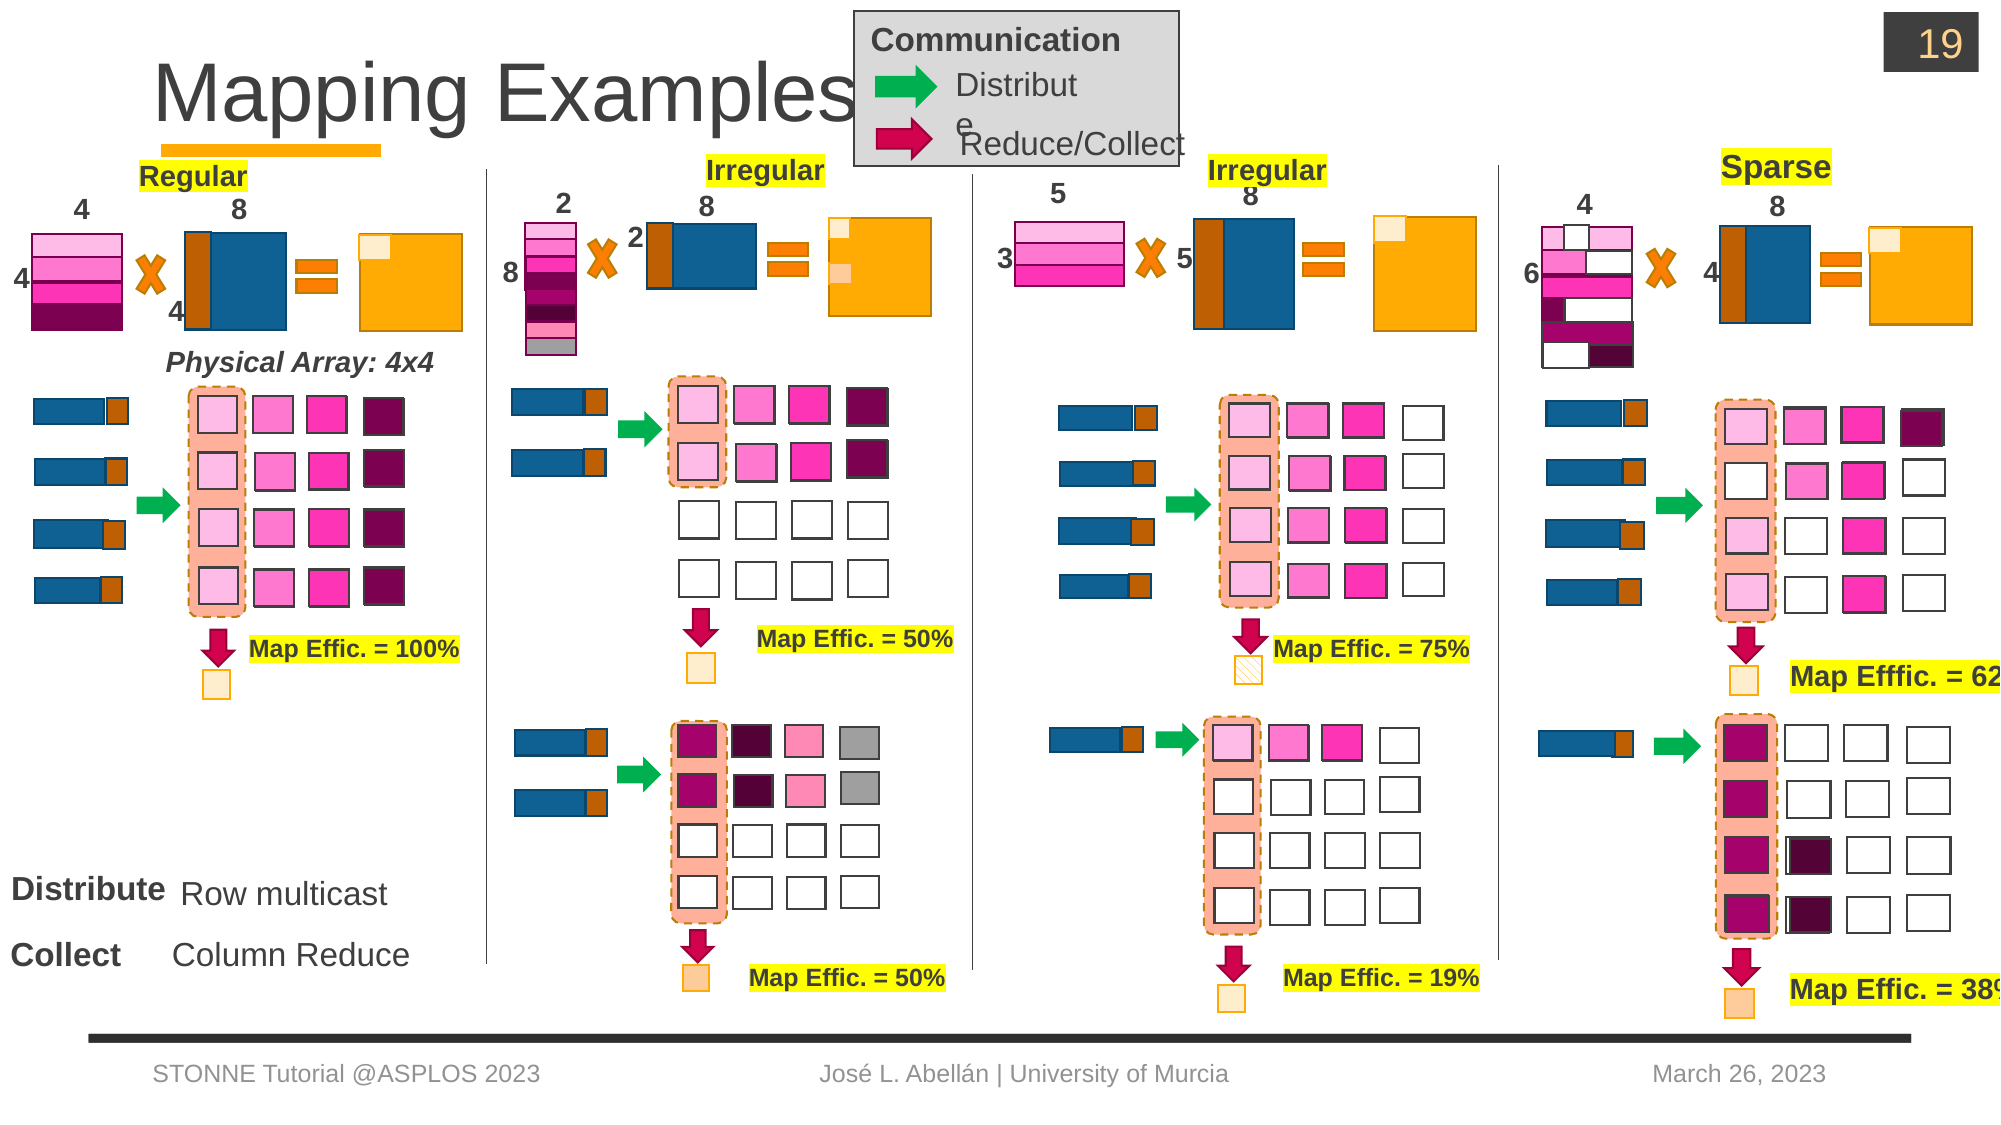

Communication
Distribute

Reduce/Collect

19
# Mapping Examples
Sparse
Irregular
Irregular
Regular
5
8
2
4
8
8
4
8
2

5

3

8
4
6

4

4

Physical Array: 4x4

Map Effic. = 50%

Map Effic. = 100%
Map Effic. = 75%

Map Efffic. = 62%

Distribute
Row multicast
Collect
Column Reduce
Map Effic. = 50%
Map Effic. = 19%
Map Effic. = 38%
STONNE Tutorial @ASPLOS 2023                                        José L. Abellán | University of Murcia
March 26, 2023